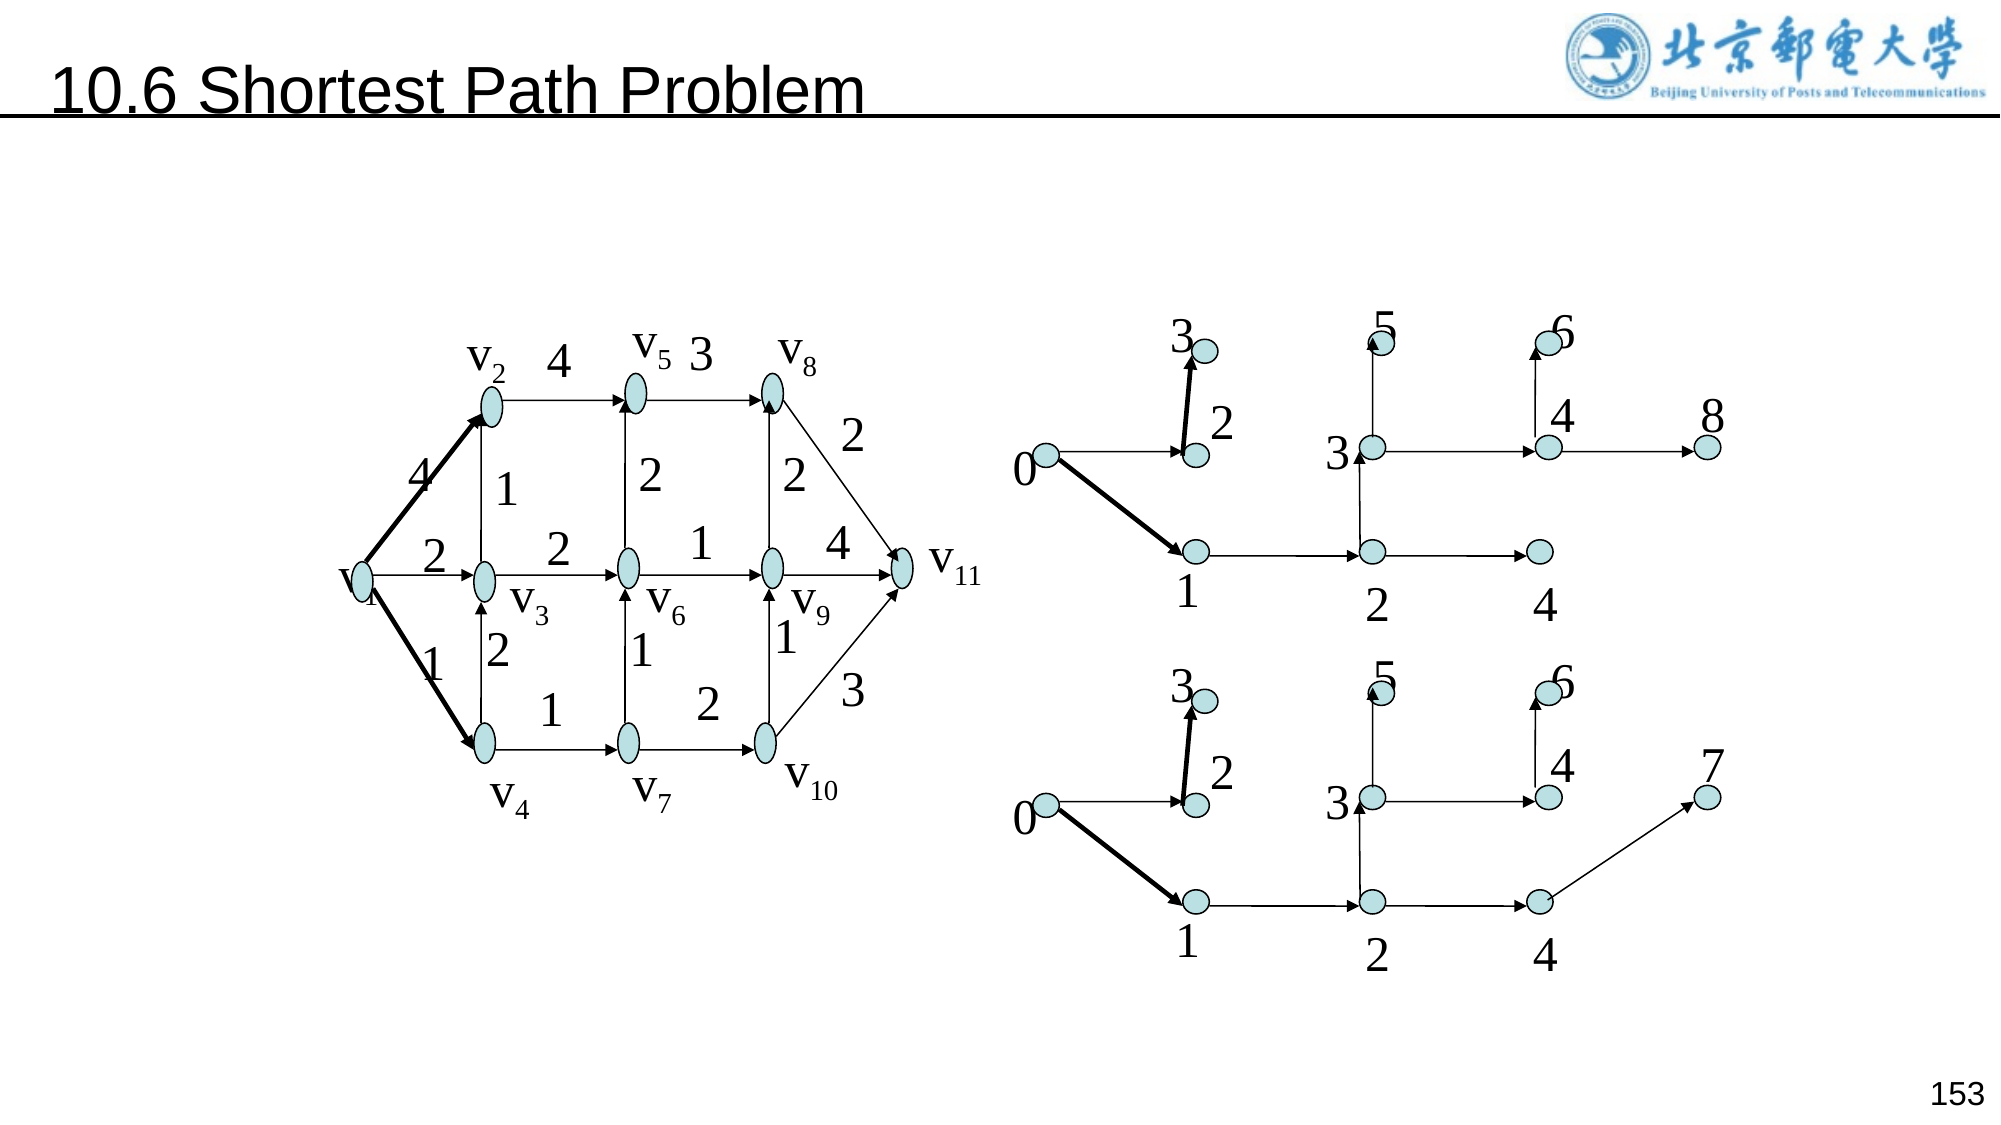

10.6 Shortest Path Problem
5
6
3

 4
8
2
3
0

1

4
2
v5
v8
v2

3
4

2

4
2
2
1
1
4
2
2
v11
v1

v3
v6
v9

 1

 2
 1
 1
3
2
1

v10
v7
v4

5
6
3

 4
7
2
3
0

1

4
2